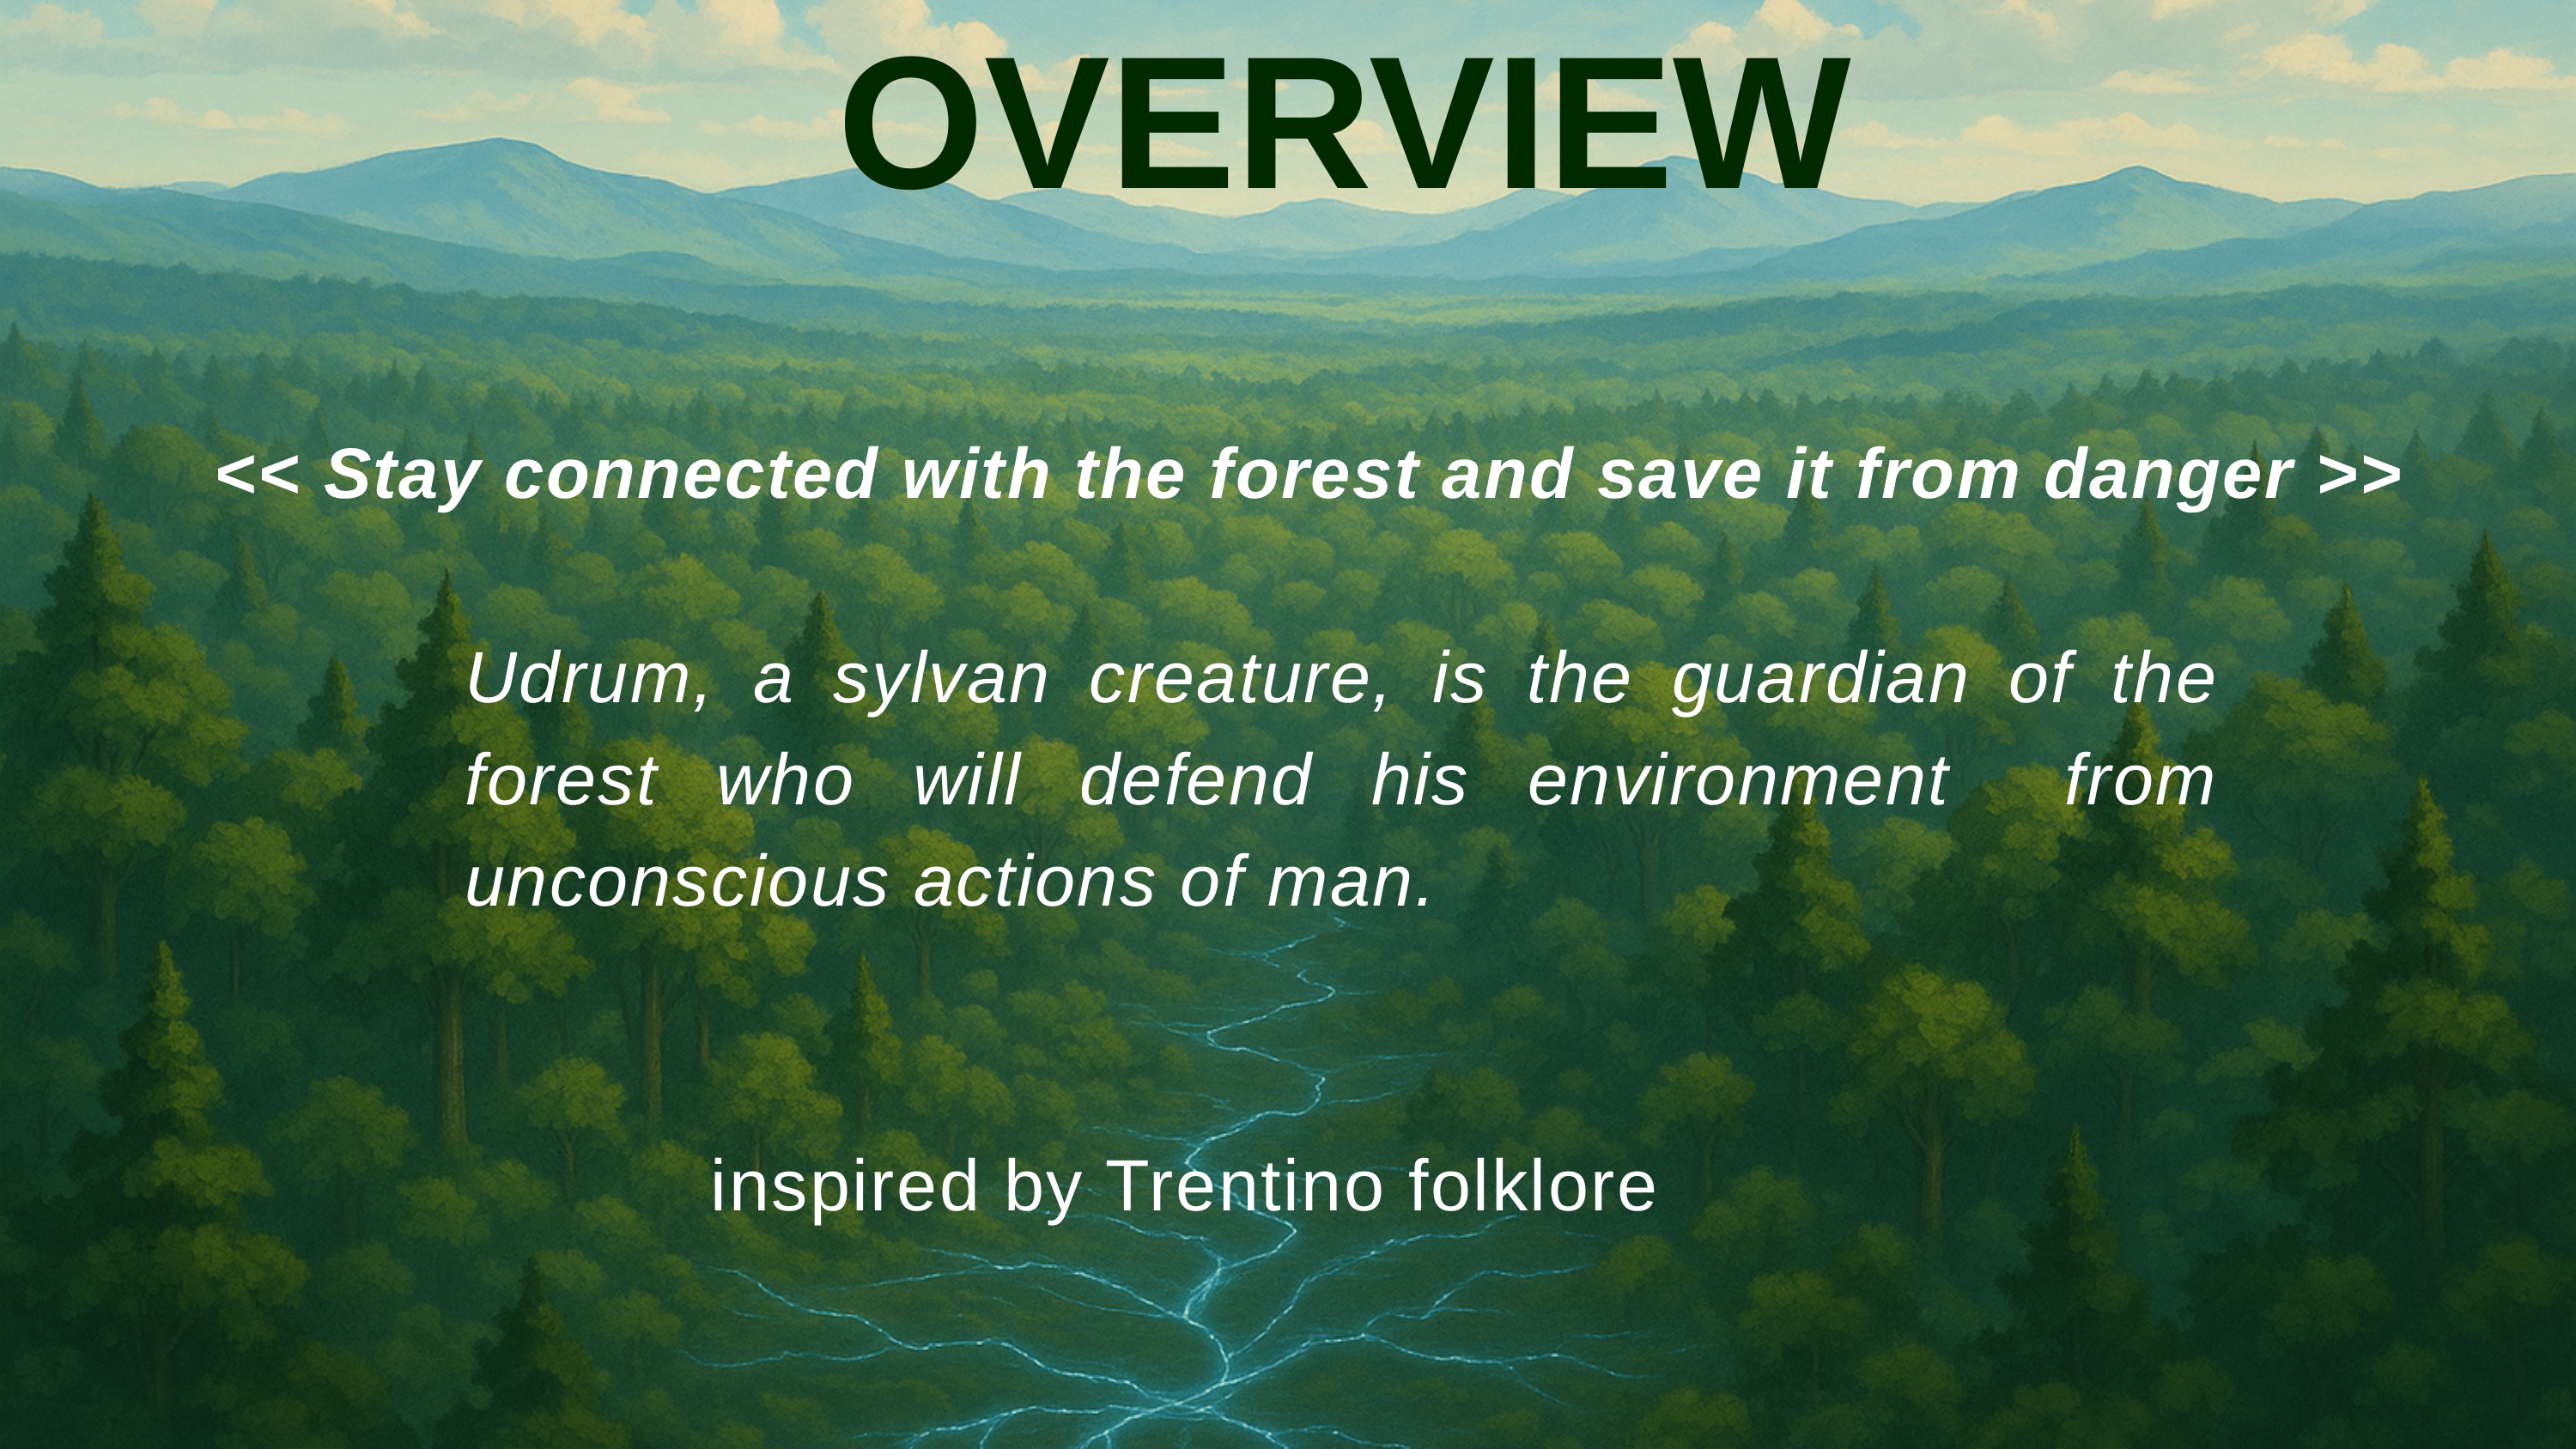

OVERVIEW
<< Stay connected with the forest and save it from danger >>

Udrum, a sylvan creature, is the guardian of the forest who will defend his environment  from unconscious actions of man.

           inspired by Trentino folklore